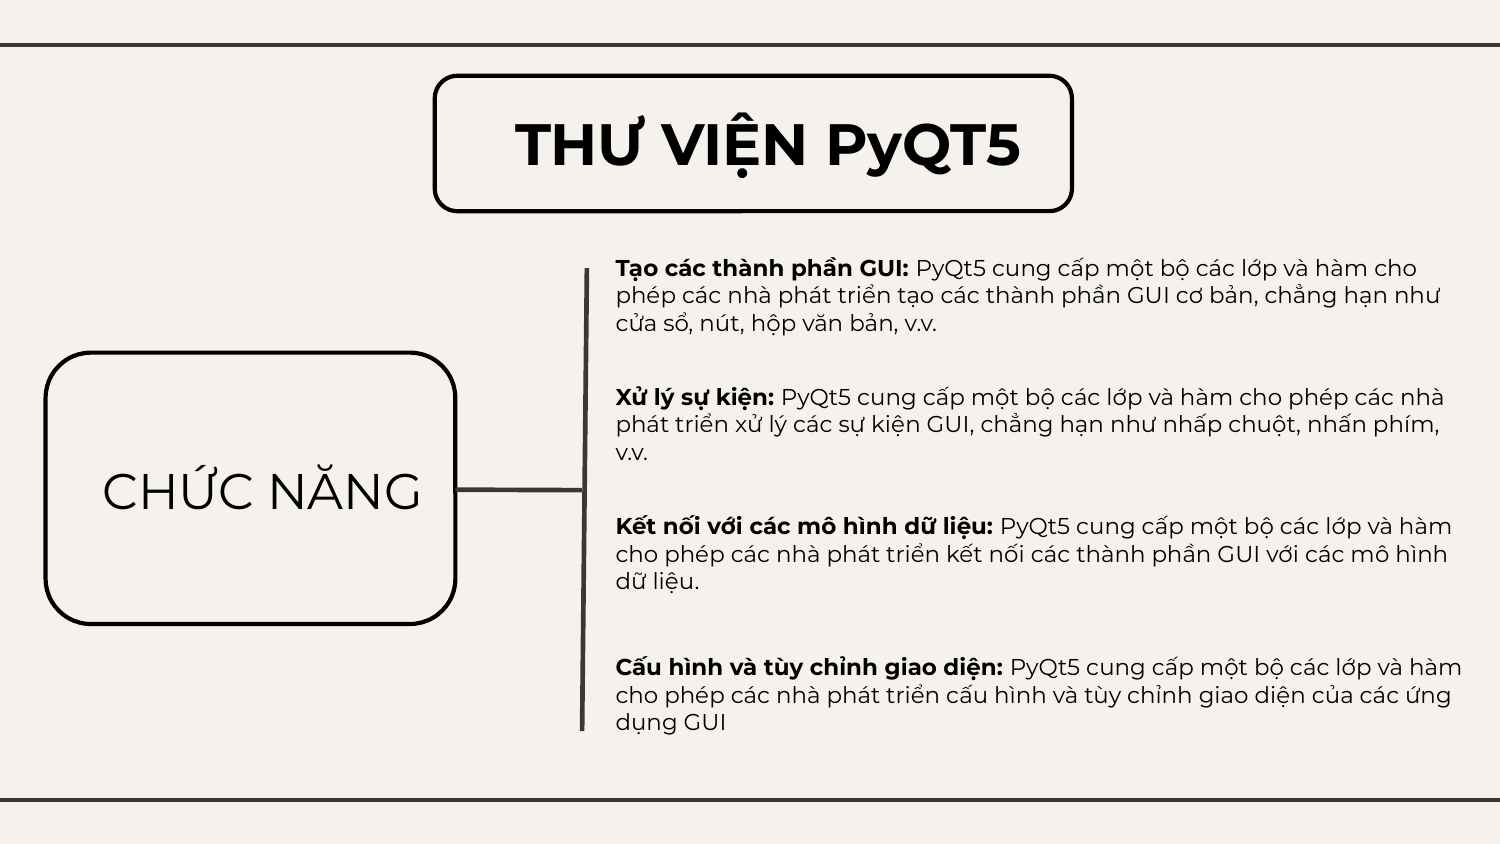

THƯ VIỆN PyQT5
Tạo các thành phần GUI: PyQt5 cung cấp một bộ các lớp và hàm cho phép các nhà phát triển tạo các thành phần GUI cơ bản, chẳng hạn như cửa sổ, nút, hộp văn bản, v.v.

Xử lý sự kiện: PyQt5 cung cấp một bộ các lớp và hàm cho phép các nhà phát triển xử lý các sự kiện GUI, chẳng hạn như nhấp chuột, nhấn phím, v.v.
CHỨC NĂNG
Kết nối với các mô hình dữ liệu: PyQt5 cung cấp một bộ các lớp và hàm cho phép các nhà phát triển kết nối các thành phần GUI với các mô hình dữ liệu.
Cấu hình và tùy chỉnh giao diện: PyQt5 cung cấp một bộ các lớp và hàm cho phép các nhà phát triển cấu hình và tùy chỉnh giao diện của các ứng dụng GUI